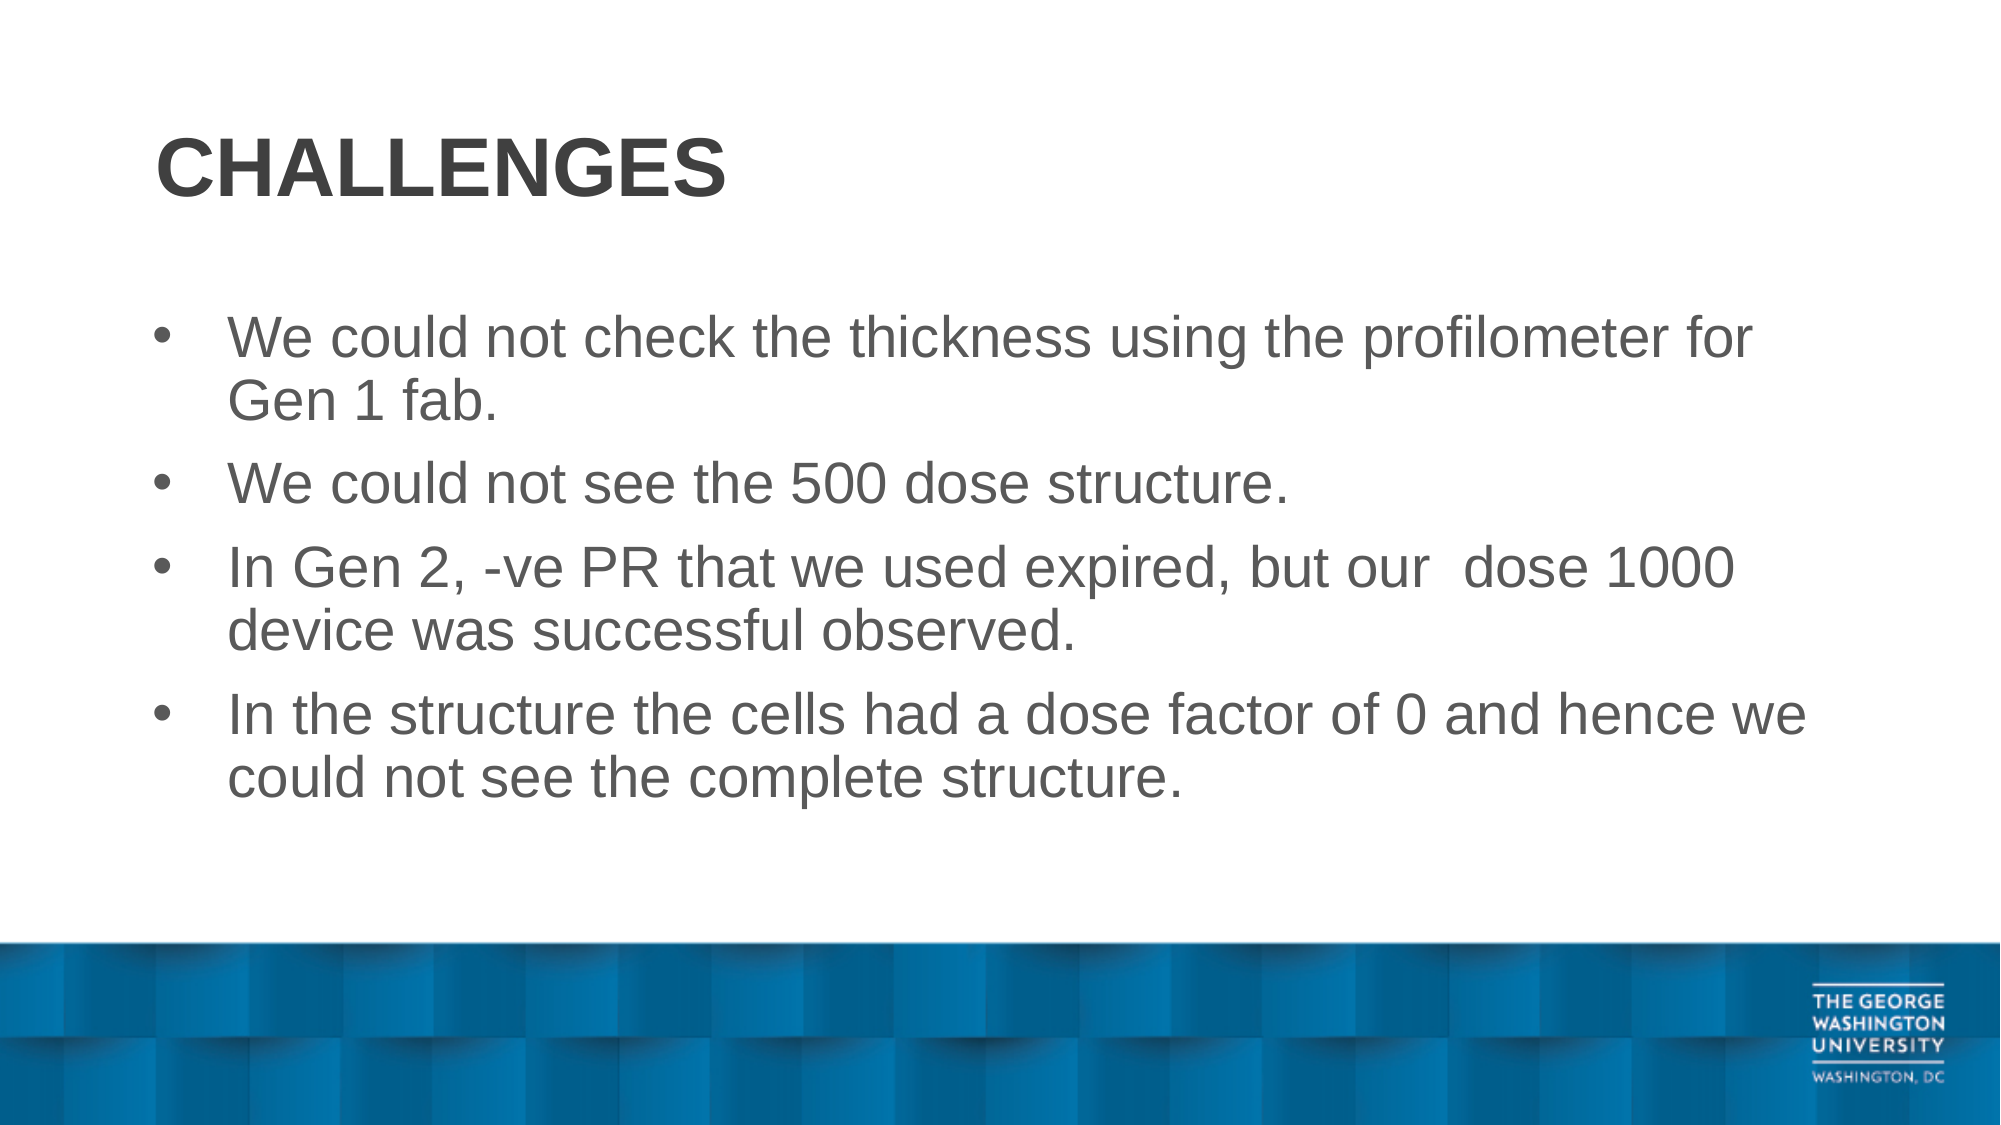

# CHALLENGES
We could not check the thickness using the profilometer for Gen 1 fab.
We could not see the 500 dose structure.
In Gen 2, -ve PR that we used expired, but our  dose 1000  device was successful observed.
In the structure the cells had a dose factor of 0 and hence we could not see the complete structure.